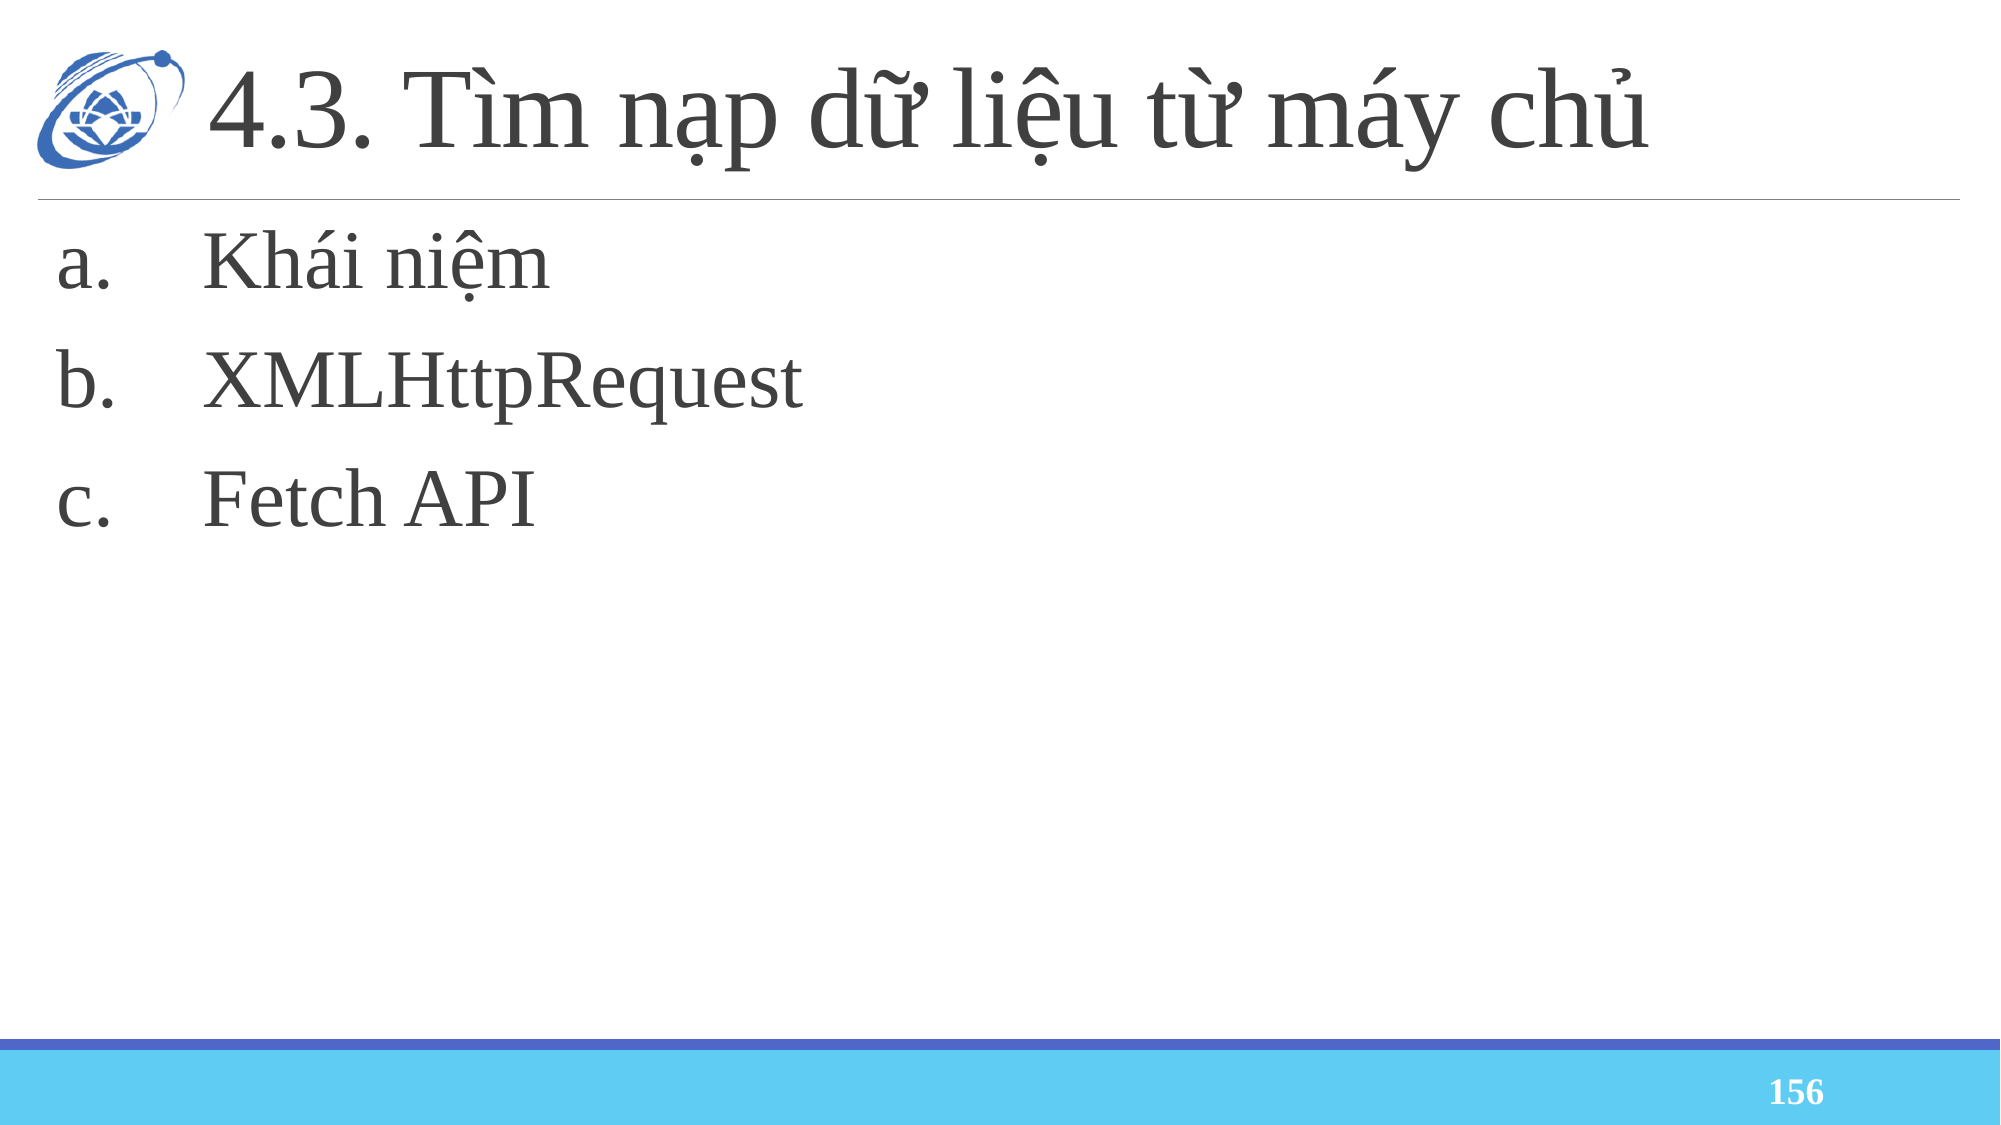

# 4.3. Tìm nạp dữ liệu từ máy chủ
a.	Khái niệm
b.	XMLHttpRequest
c.	Fetch API
156